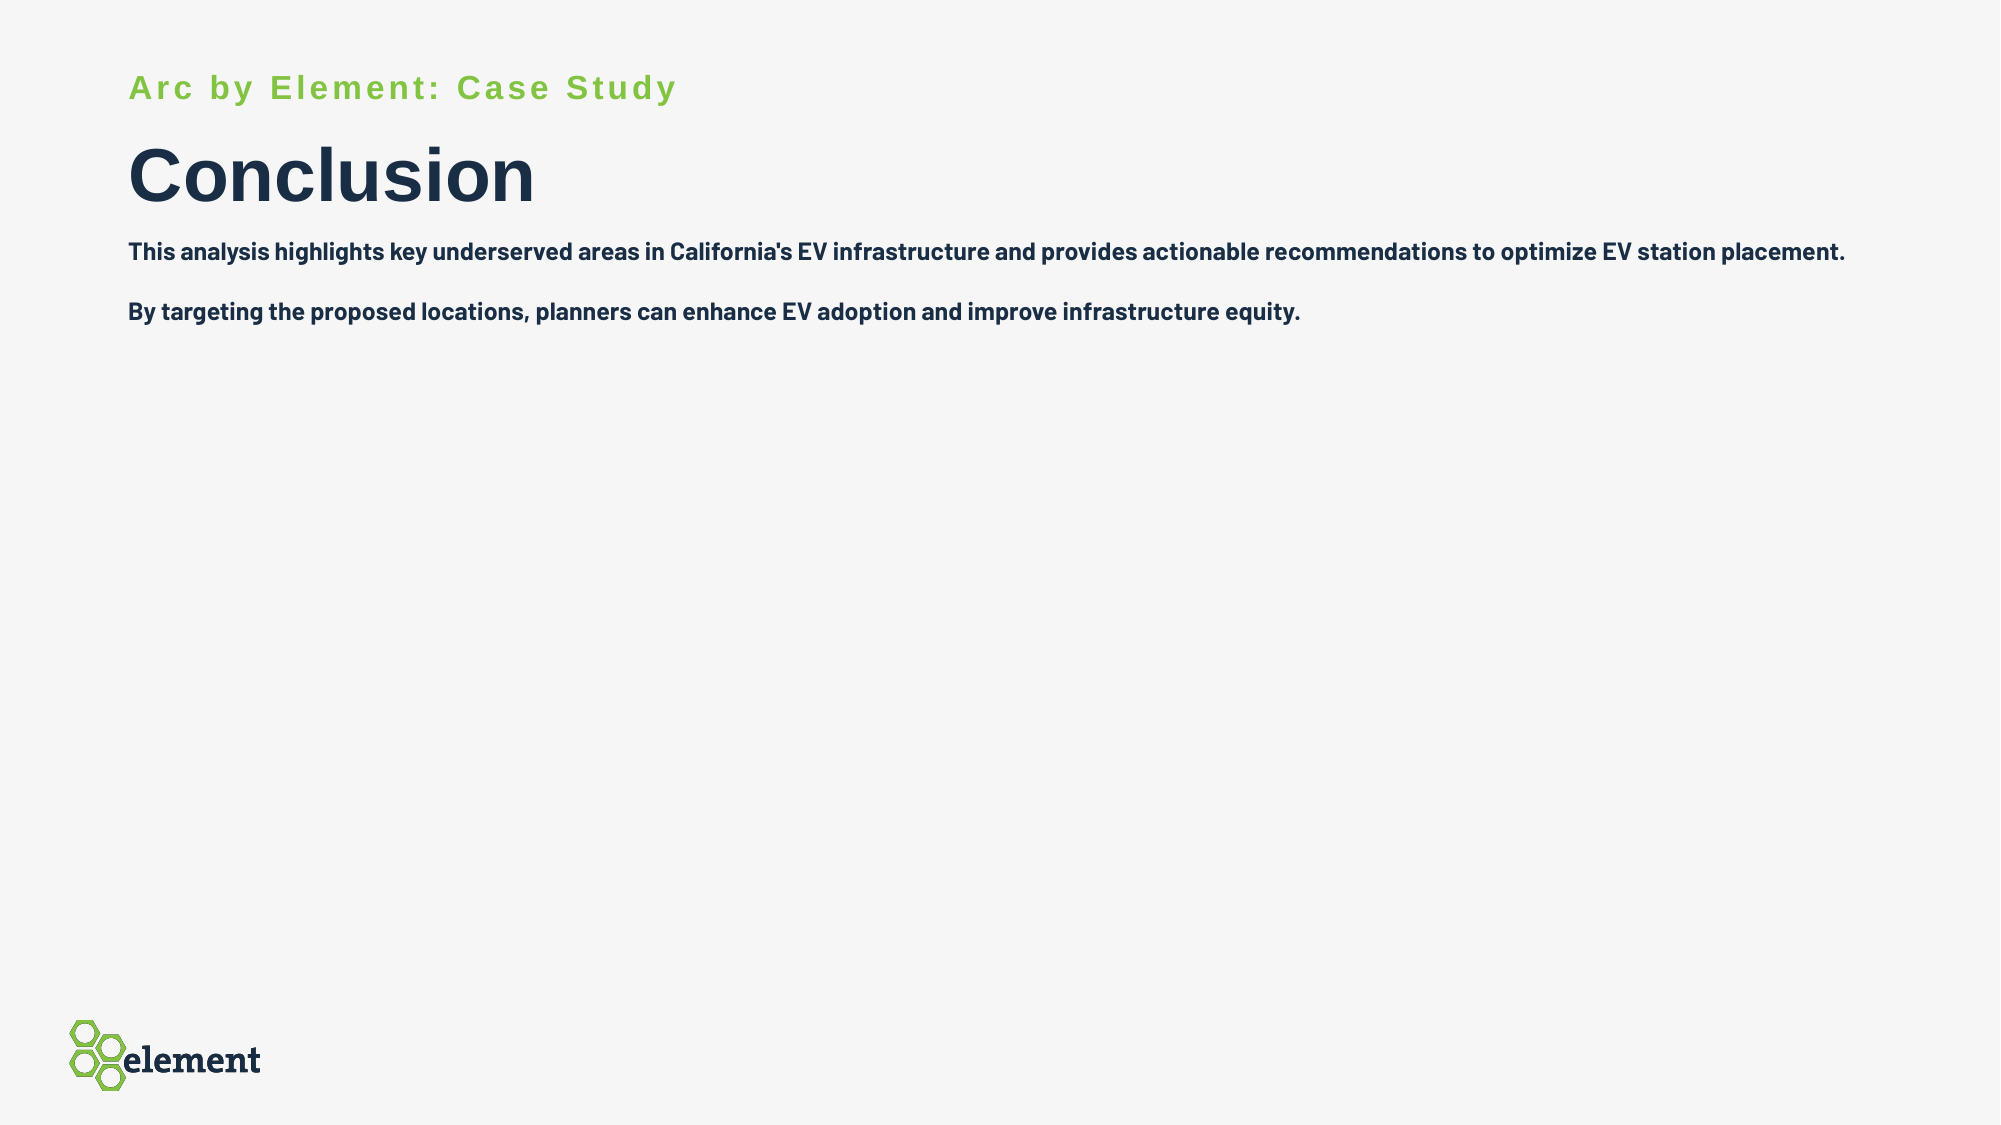

Arc by Element: Case Study

Conclusion
This analysis highlights key underserved areas in California's EV infrastructure and provides actionable recommendations to optimize EV station placement.

By targeting the proposed locations, planners can enhance EV adoption and improve infrastructure equity.